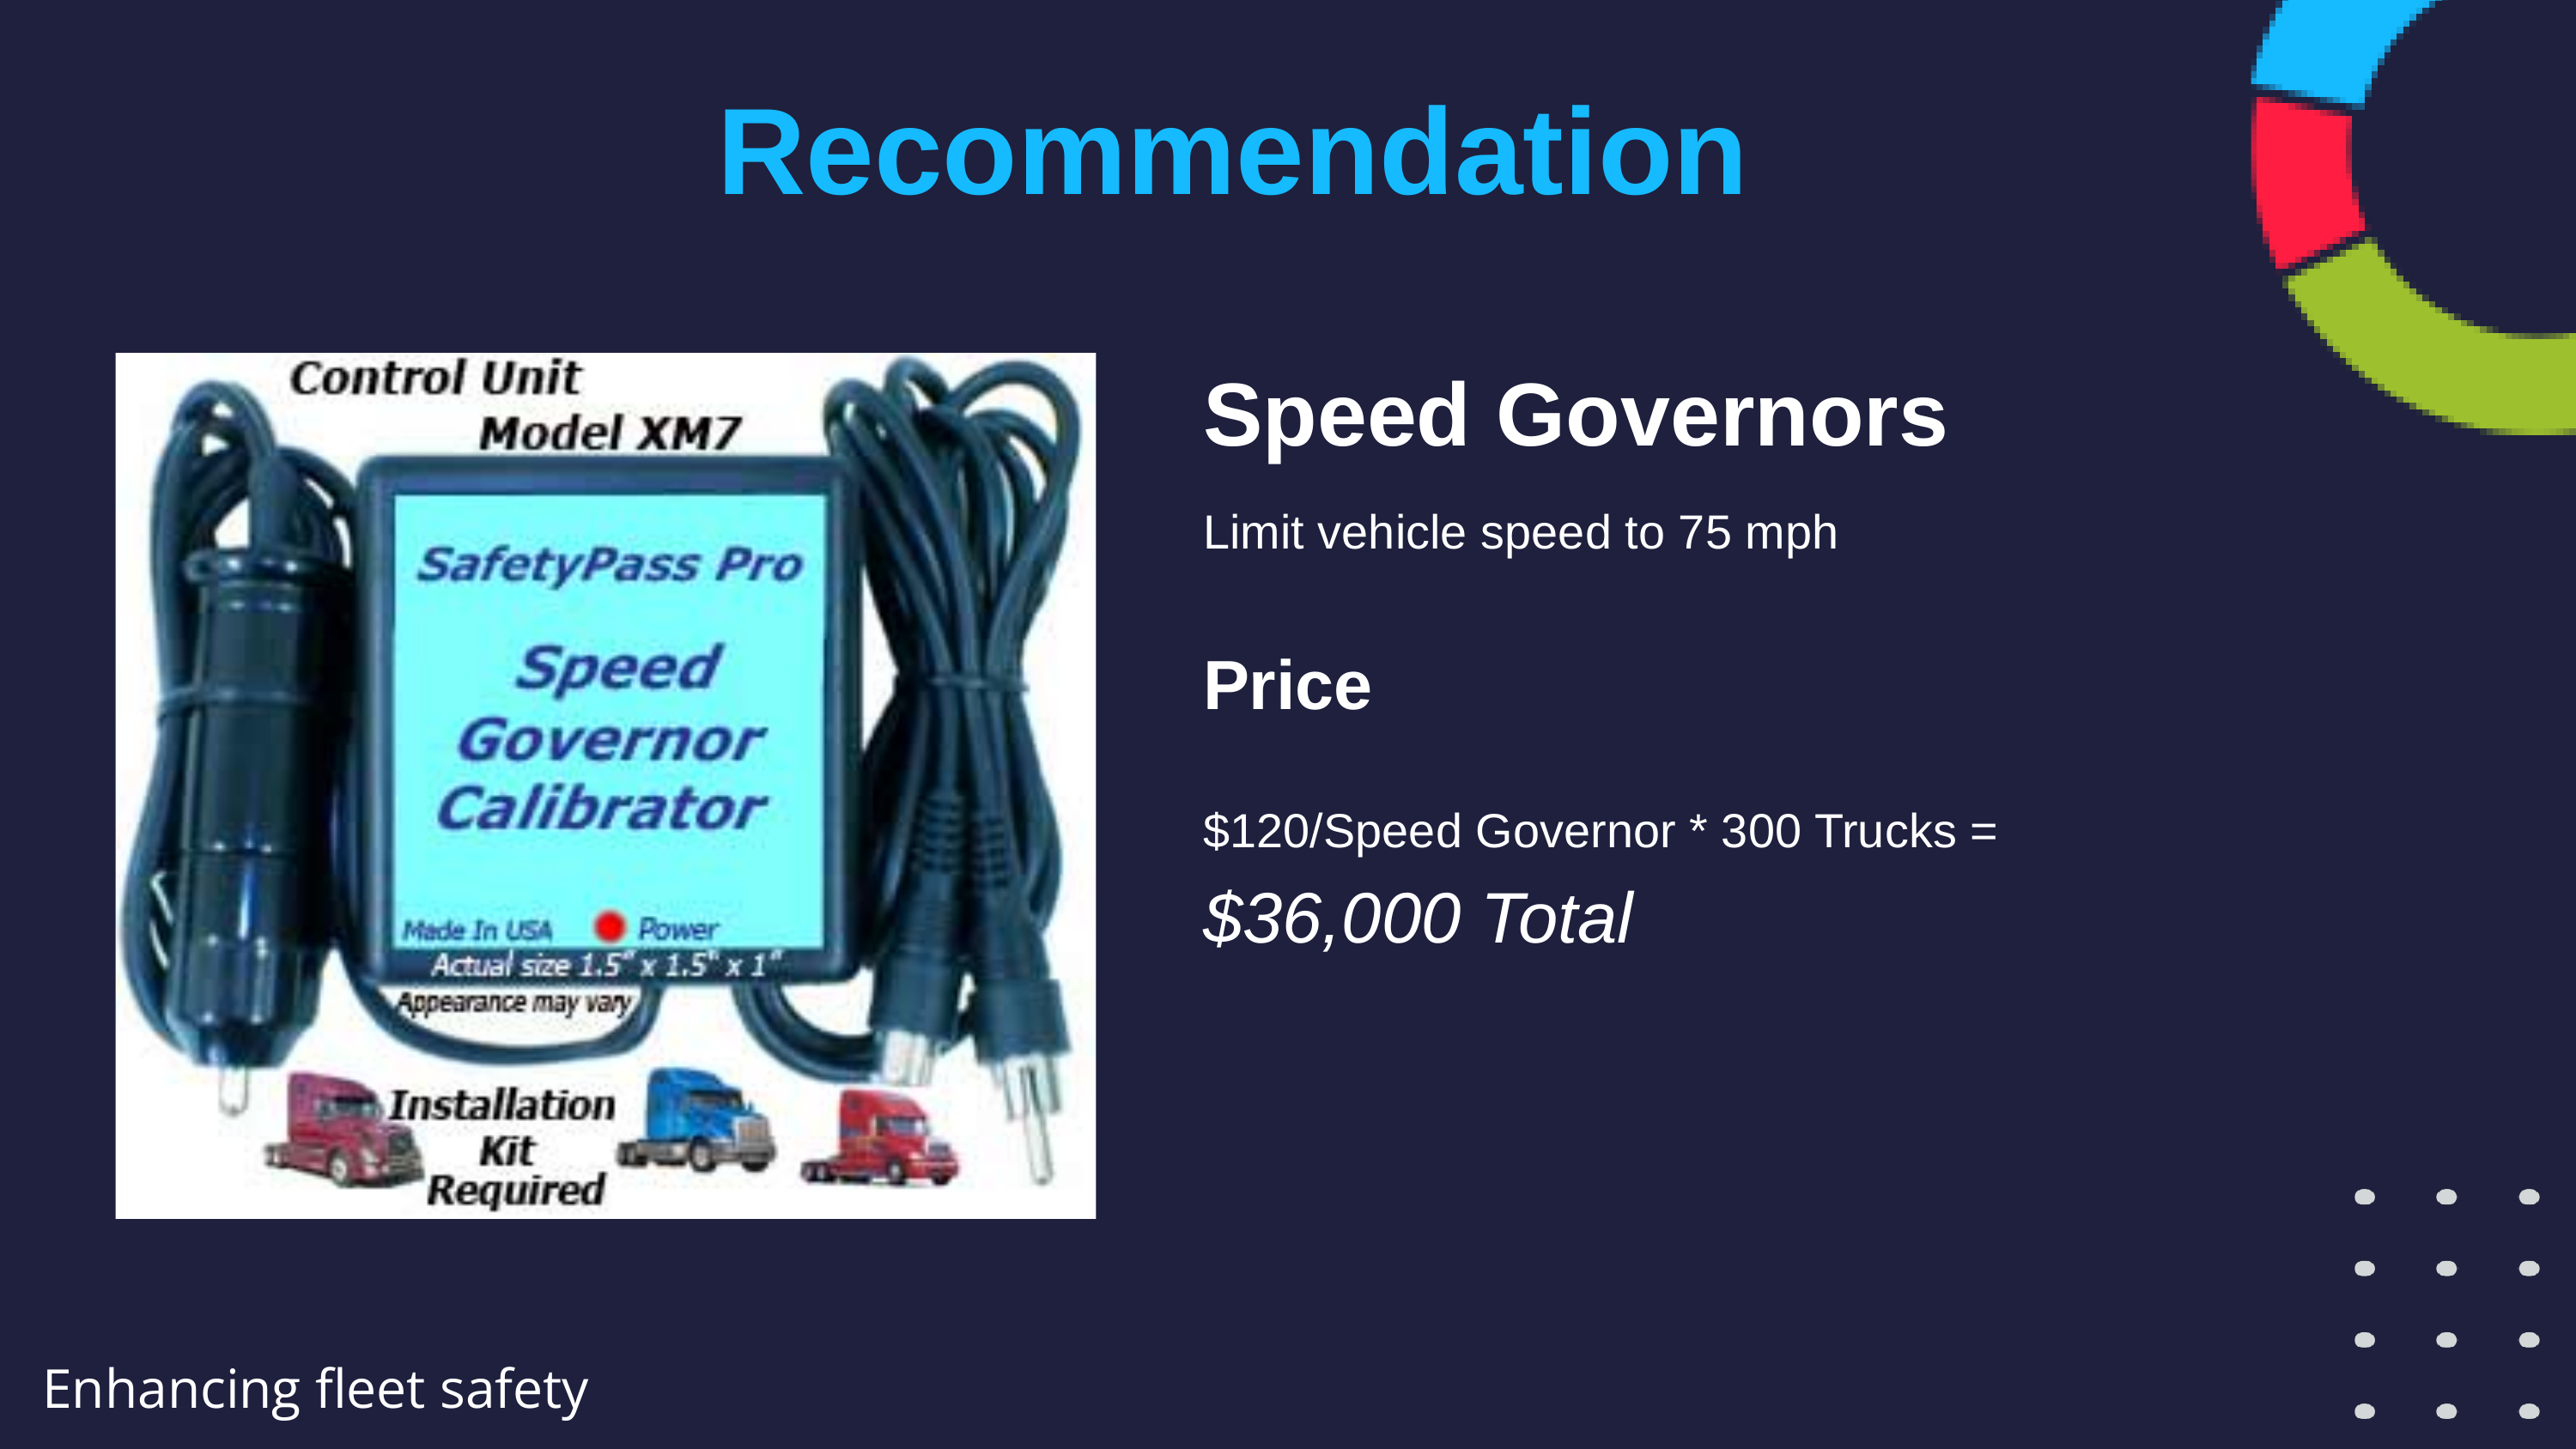

Recommendation
Speed Governors

Limit vehicle speed to 75 mph

Price

$120/Speed Governor * 300 Trucks =
$36,000 Total

Enhancing fleet safety